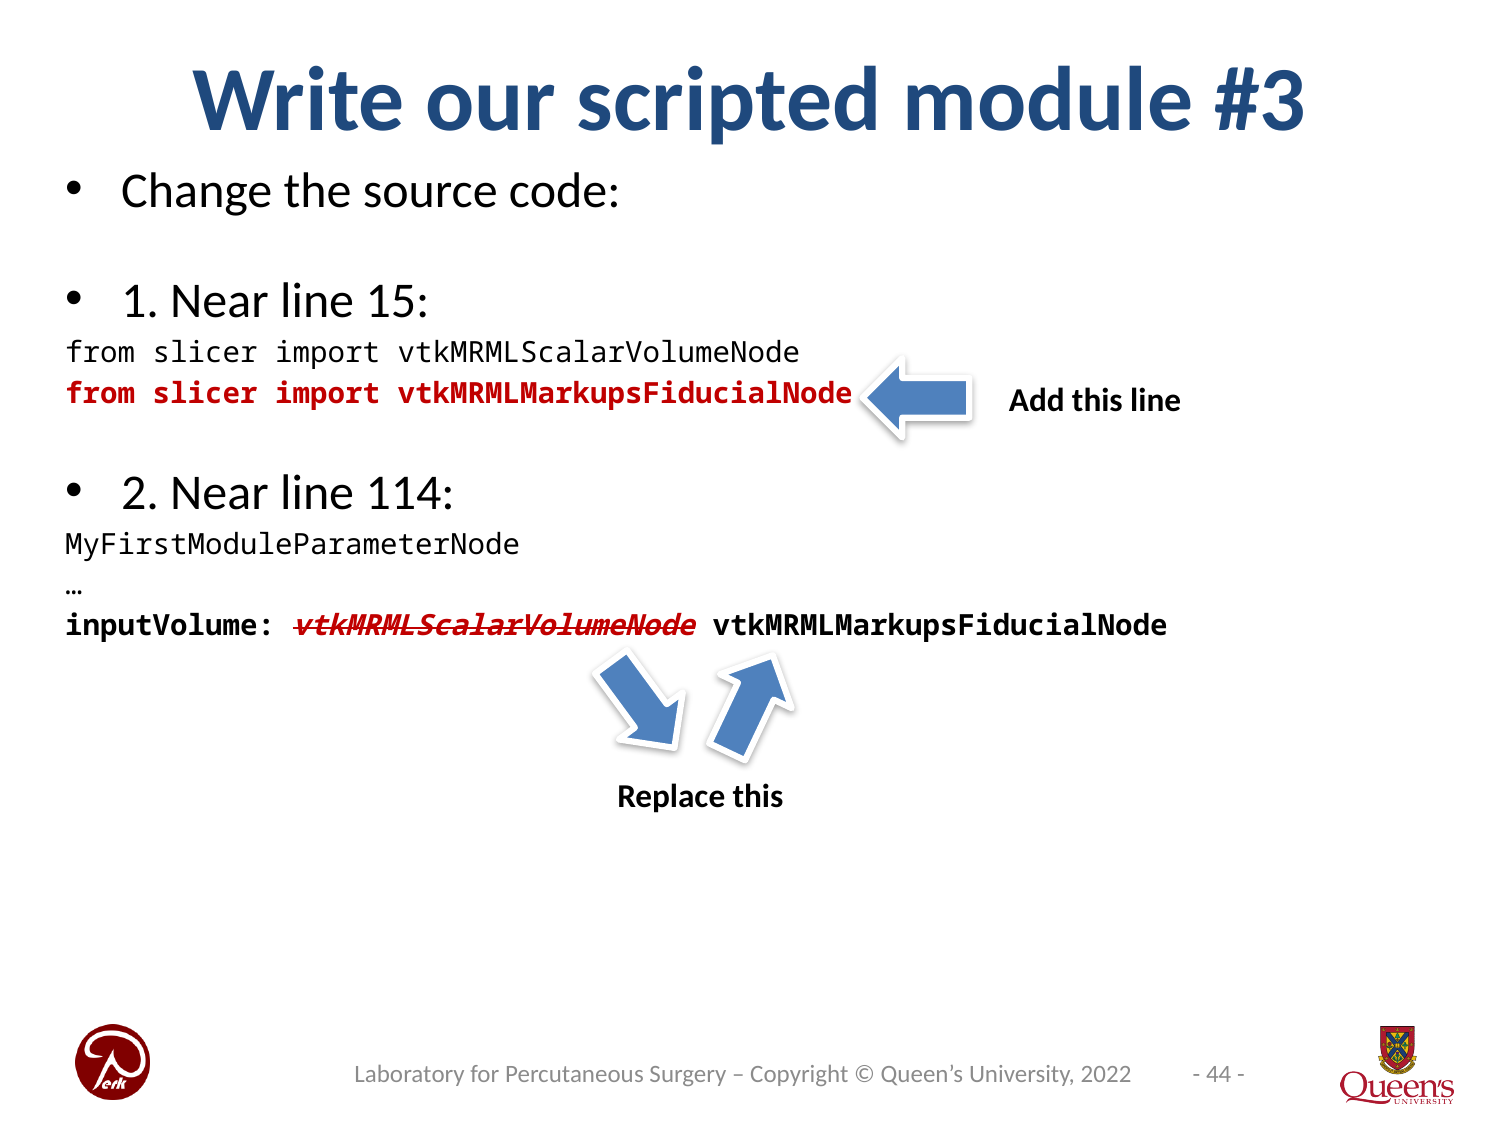

# Write our scripted module #3
Change the source code:
1. Near line 15:
from slicer import vtkMRMLScalarVolumeNode
from slicer import vtkMRMLMarkupsFiducialNode
2. Near line 114:
MyFirstModuleParameterNode
…
inputVolume: vtkMRMLScalarVolumeNode vtkMRMLMarkupsFiducialNode

Add this line

Replace this
Laboratory for Percutaneous Surgery – Copyright © Queen’s University, 2022
- 44 -